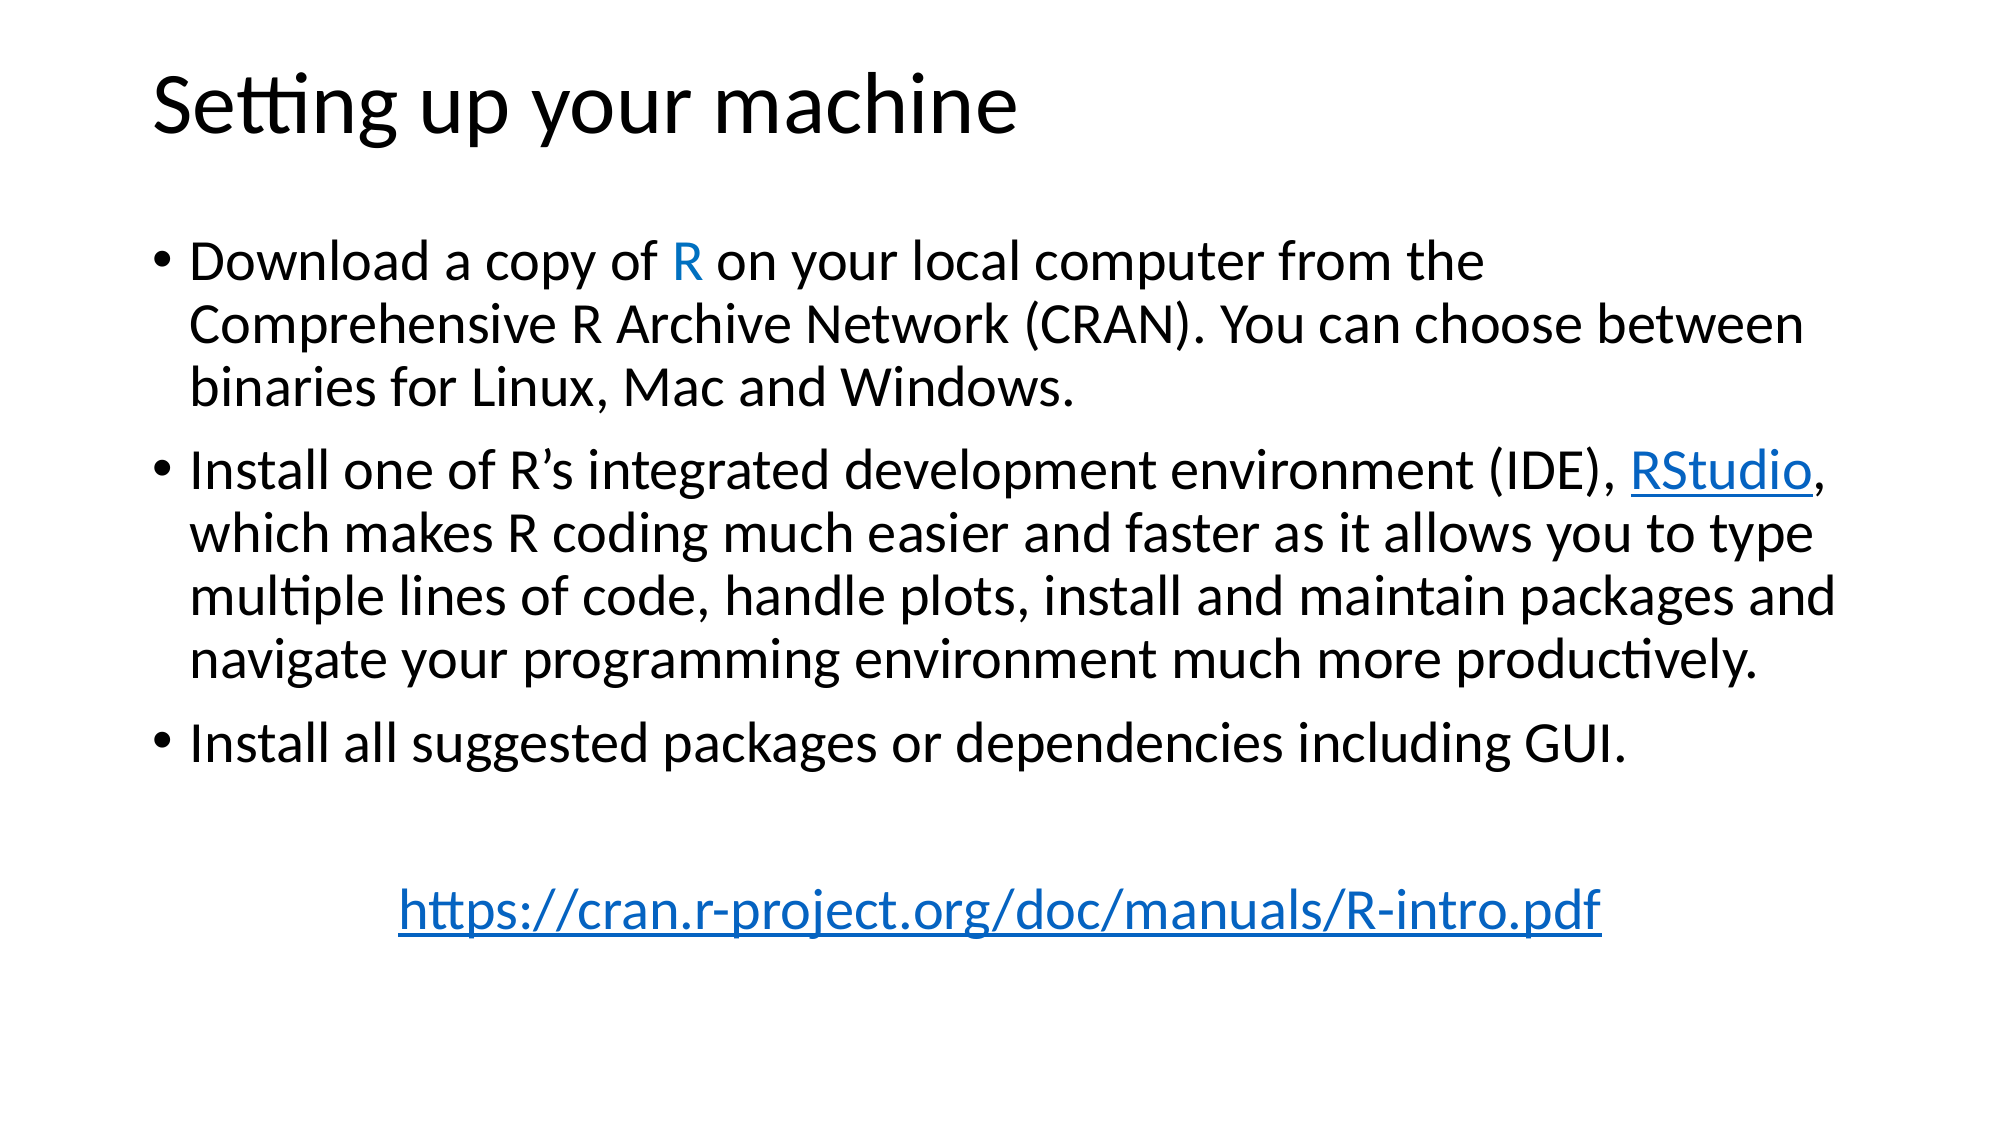

# Setting up your machine
Download a copy of R on your local computer from the Comprehensive R Archive Network (CRAN). You can choose between binaries for Linux, Mac and Windows.
Install one of R’s integrated development environment (IDE), RStudio, which makes R coding much easier and faster as it allows you to type multiple lines of code, handle plots, install and maintain packages and navigate your programming environment much more productively.
Install all suggested packages or dependencies including GUI.

https://cran.r-project.org/doc/manuals/R-intro.pdf
18